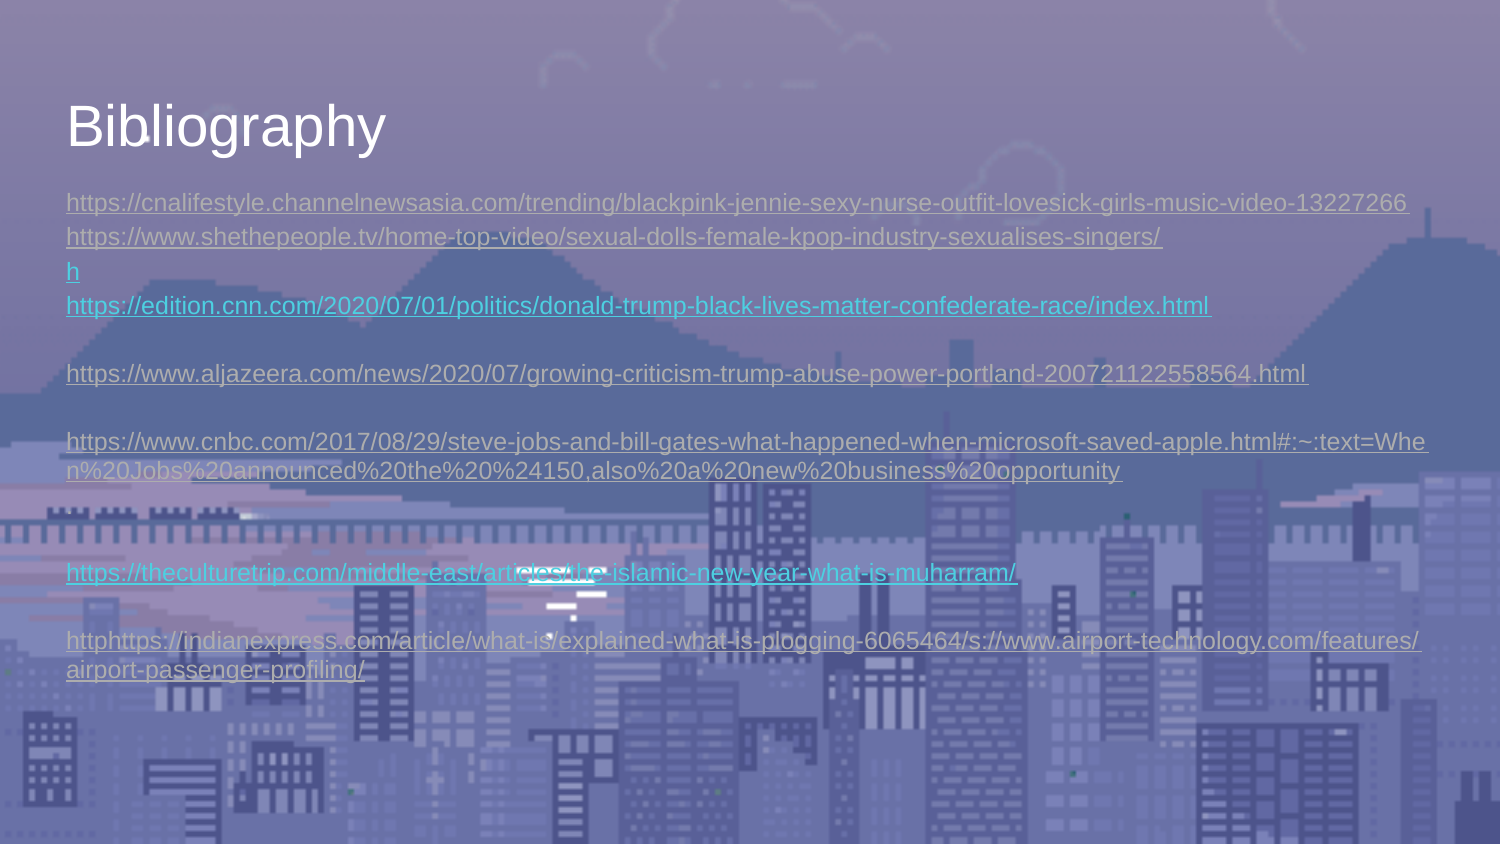

# Bibliography
https://cnalifestyle.channelnewsasia.com/trending/blackpink-jennie-sexy-nurse-outfit-lovesick-girls-music-video-13227266
https://www.shethepeople.tv/home-top-video/sexual-dolls-female-kpop-industry-sexualises-singers/
h
https://edition.cnn.com/2020/07/01/politics/donald-trump-black-lives-matter-confederate-race/index.html
https://www.aljazeera.com/news/2020/07/growing-criticism-trump-abuse-power-portland-200721122558564.html
https://www.cnbc.com/2017/08/29/steve-jobs-and-bill-gates-what-happened-when-microsoft-saved-apple.html#:~:text=When%20Jobs%20announced%20the%20%24150,also%20a%20new%20business%20opportunity.
https://theculturetrip.com/middle-east/articles/the-islamic-new-year-what-is-muharram/
httphttps://indianexpress.com/article/what-is/explained-what-is-plogging-6065464/s://www.airport-technology.com/features/airport-passenger-profiling/